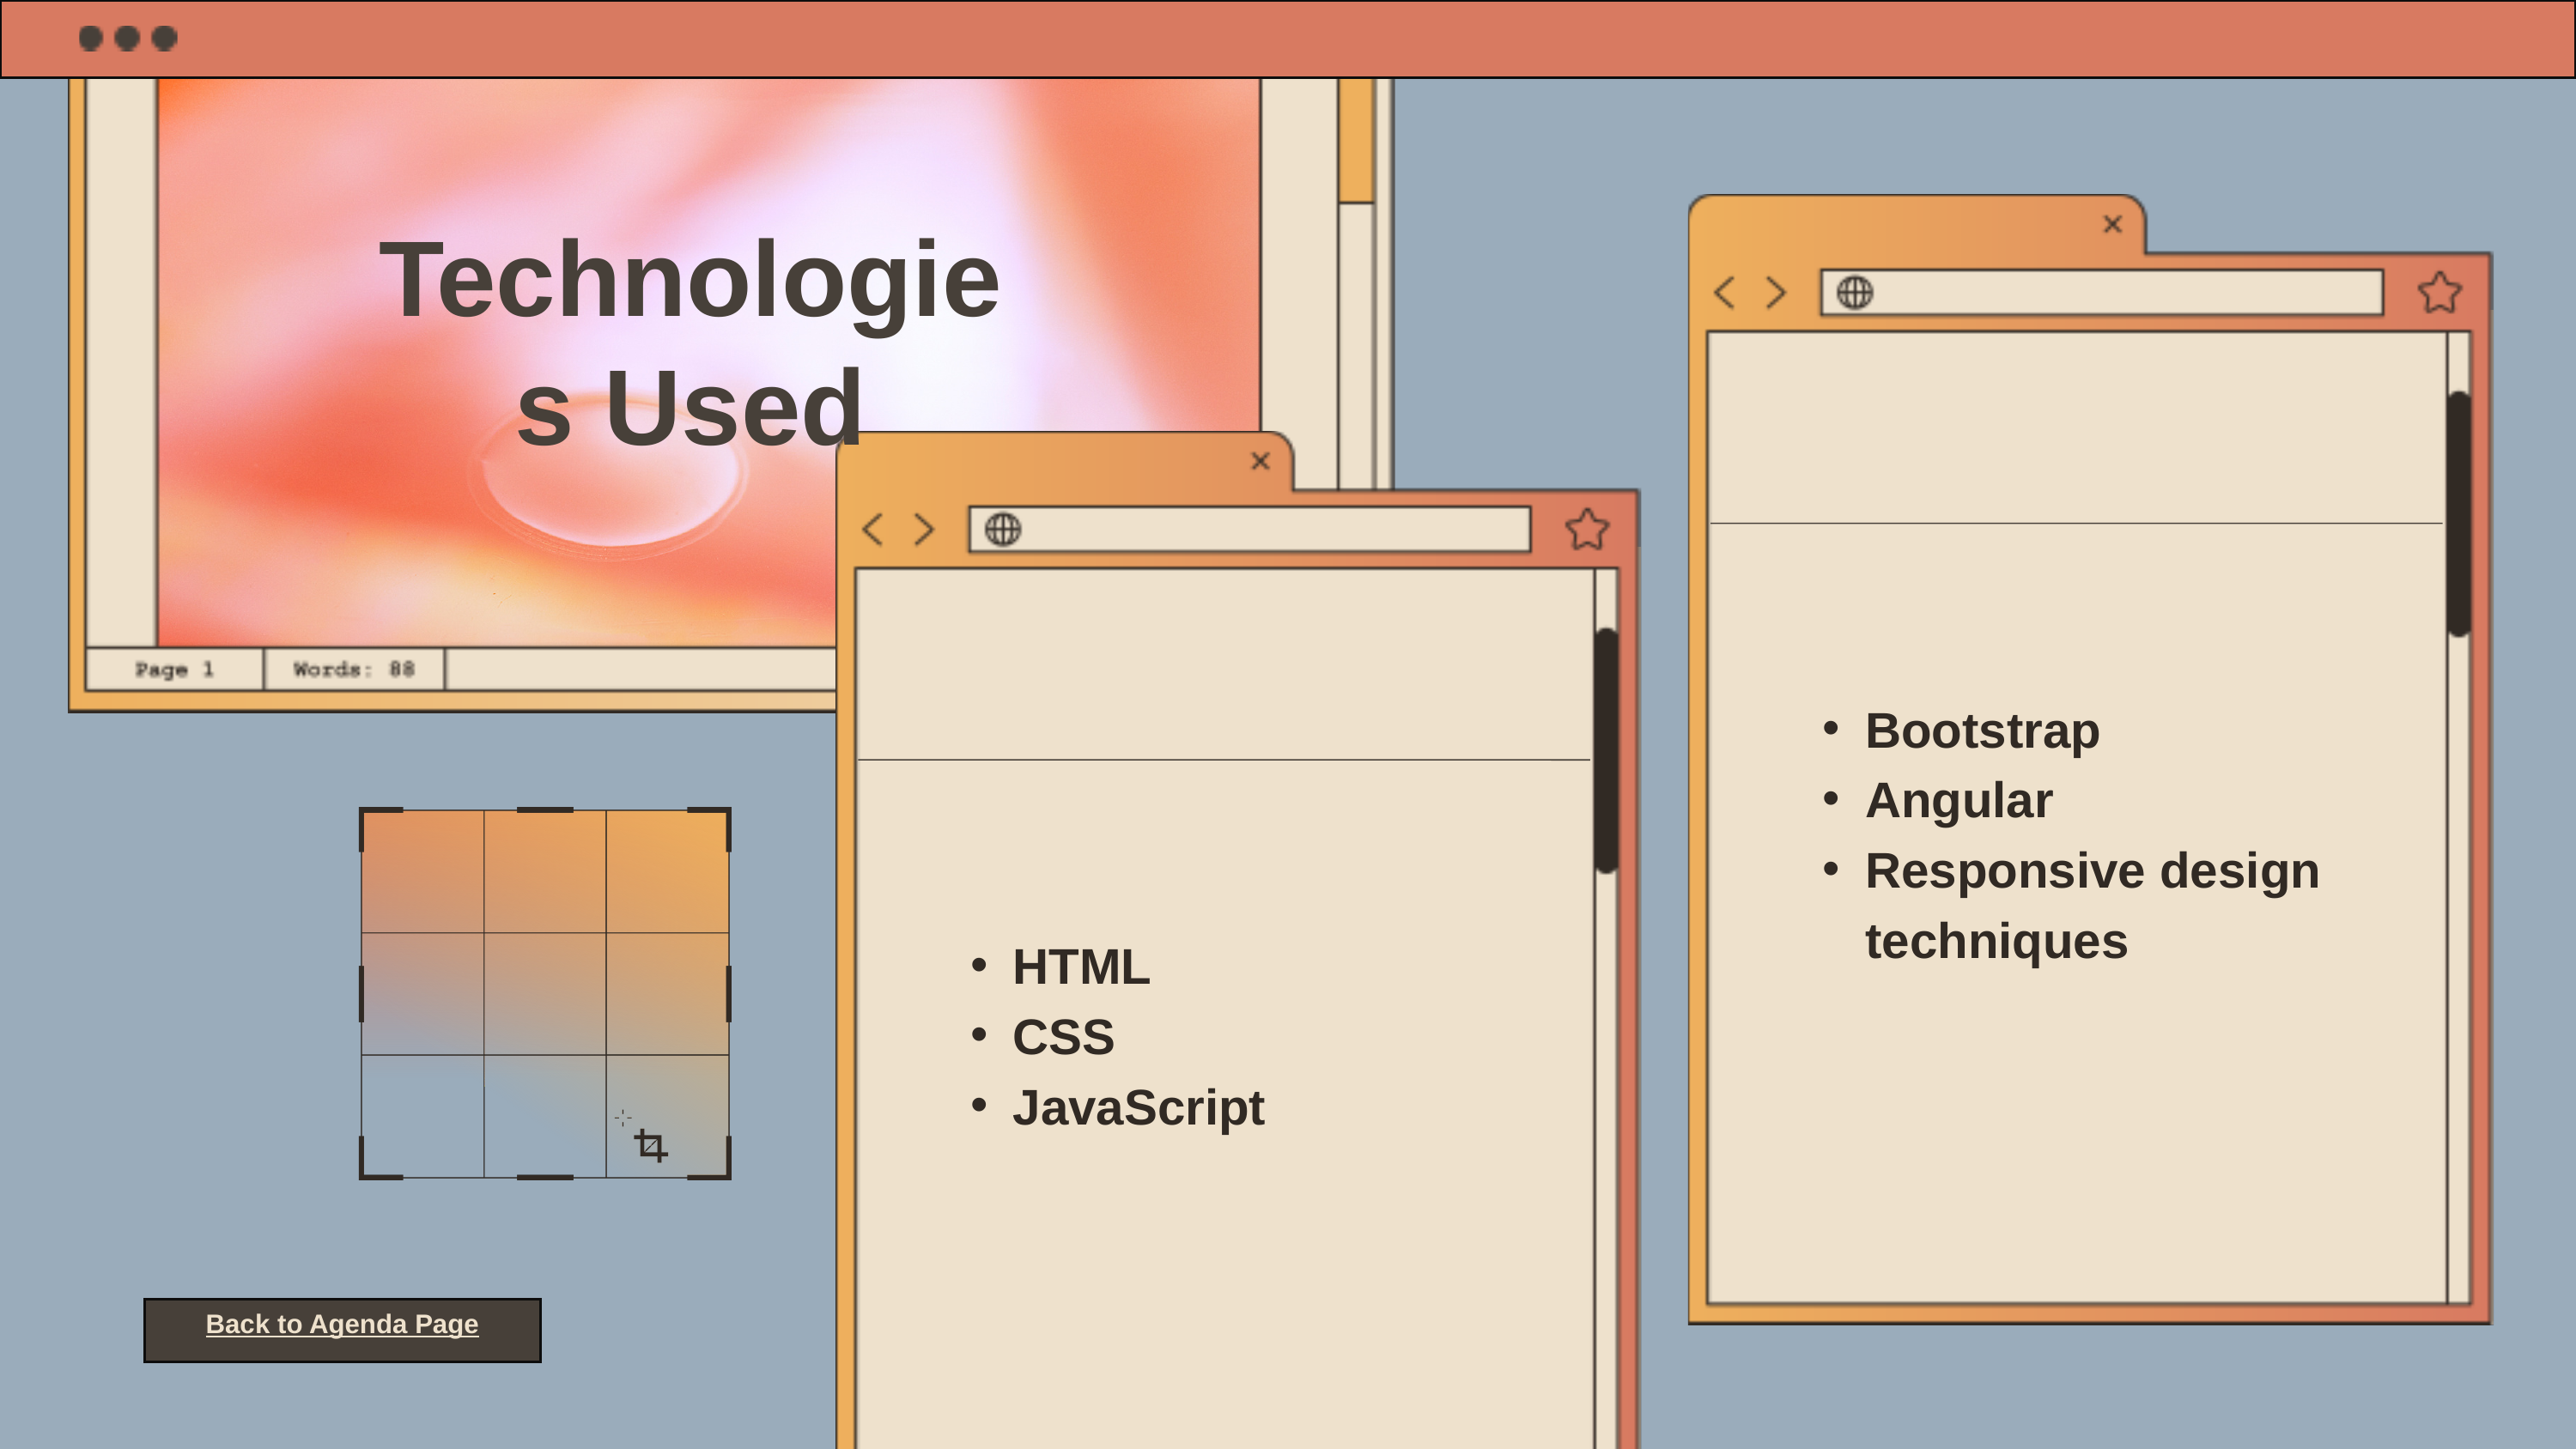

Technologies Used

Bootstrap
Angular
Responsive design techniques

HTML
CSS
JavaScript

Back to Agenda Page